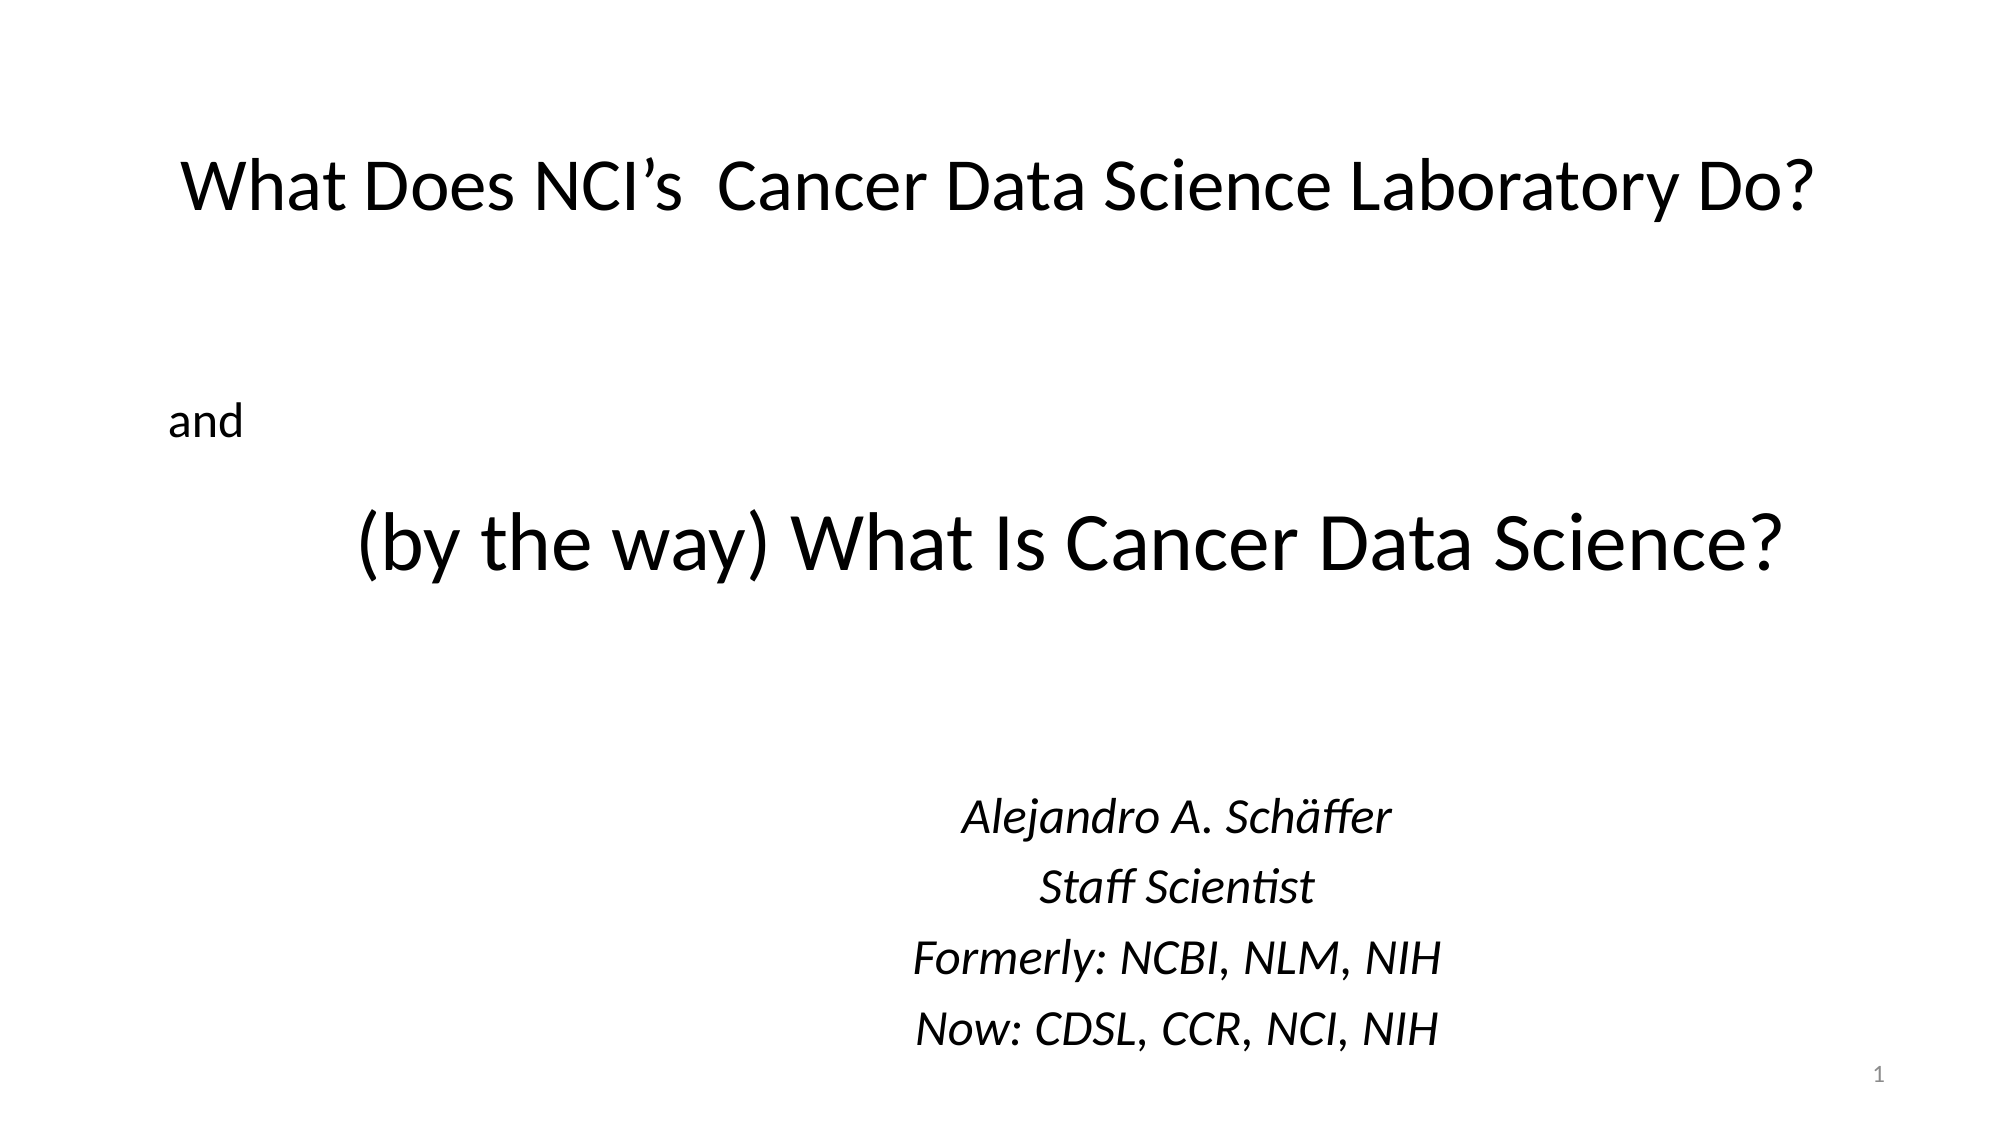

# What Does NCI’s  Cancer Data Science Laboratory Do?
and
(by the way) What Is Cancer Data Science?
Alejandro A. Schäffer
Staff Scientist
Formerly: NCBI, NLM, NIH
Now: CDSL, CCR, NCI, NIH
1